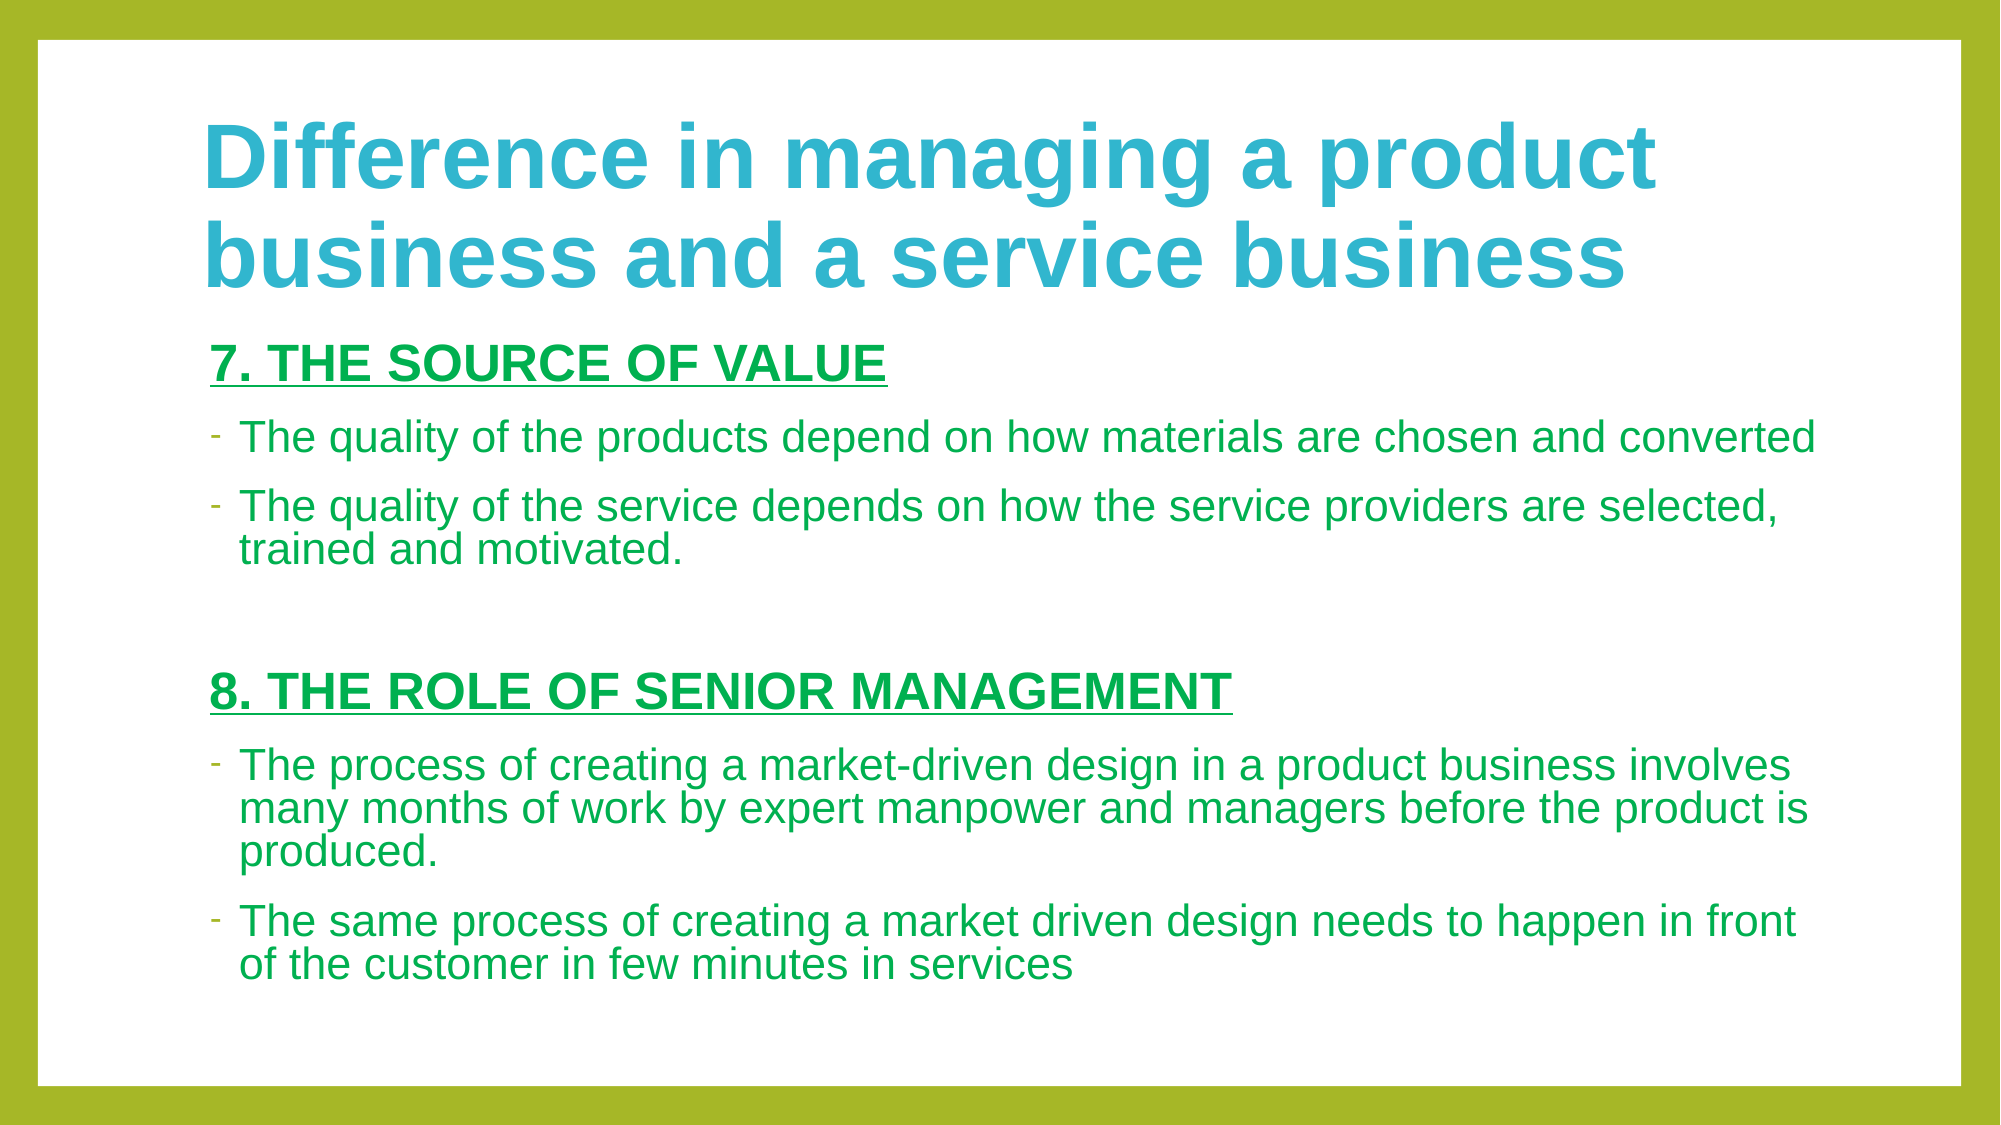

# Difference in managing a product business and a service business
7. THE SOURCE OF VALUE
The quality of the products depend on how materials are chosen and converted
The quality of the service depends on how the service providers are selected, trained and motivated.

8. THE ROLE OF SENIOR MANAGEMENT
The process of creating a market-driven design in a product business involves many months of work by expert manpower and managers before the product is produced.
The same process of creating a market driven design needs to happen in front of the customer in few minutes in services